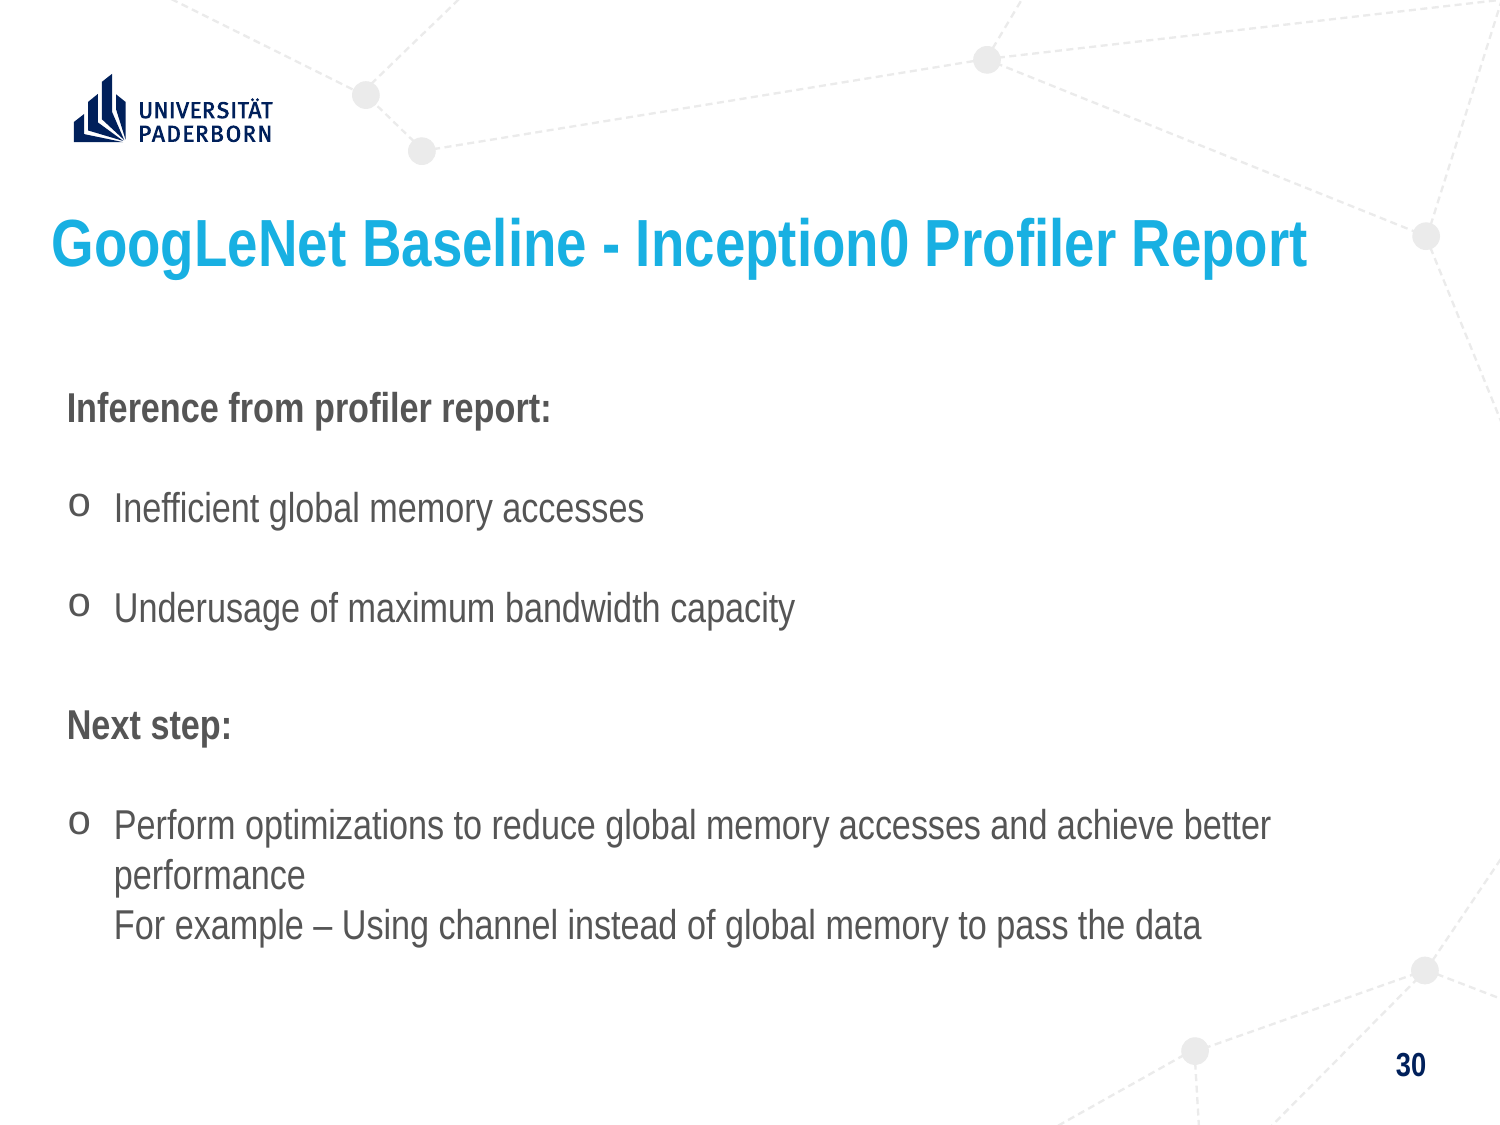

# GoogLeNet Baseline - Inception0 Profiler Report

Inference from profiler report:
Inefficient global memory accesses
Underusage of maximum bandwidth capacity
Next step:
Perform optimizations to reduce global memory accesses and achieve better performance
For example – Using channel instead of global memory to pass the data

30
Name Referent*in